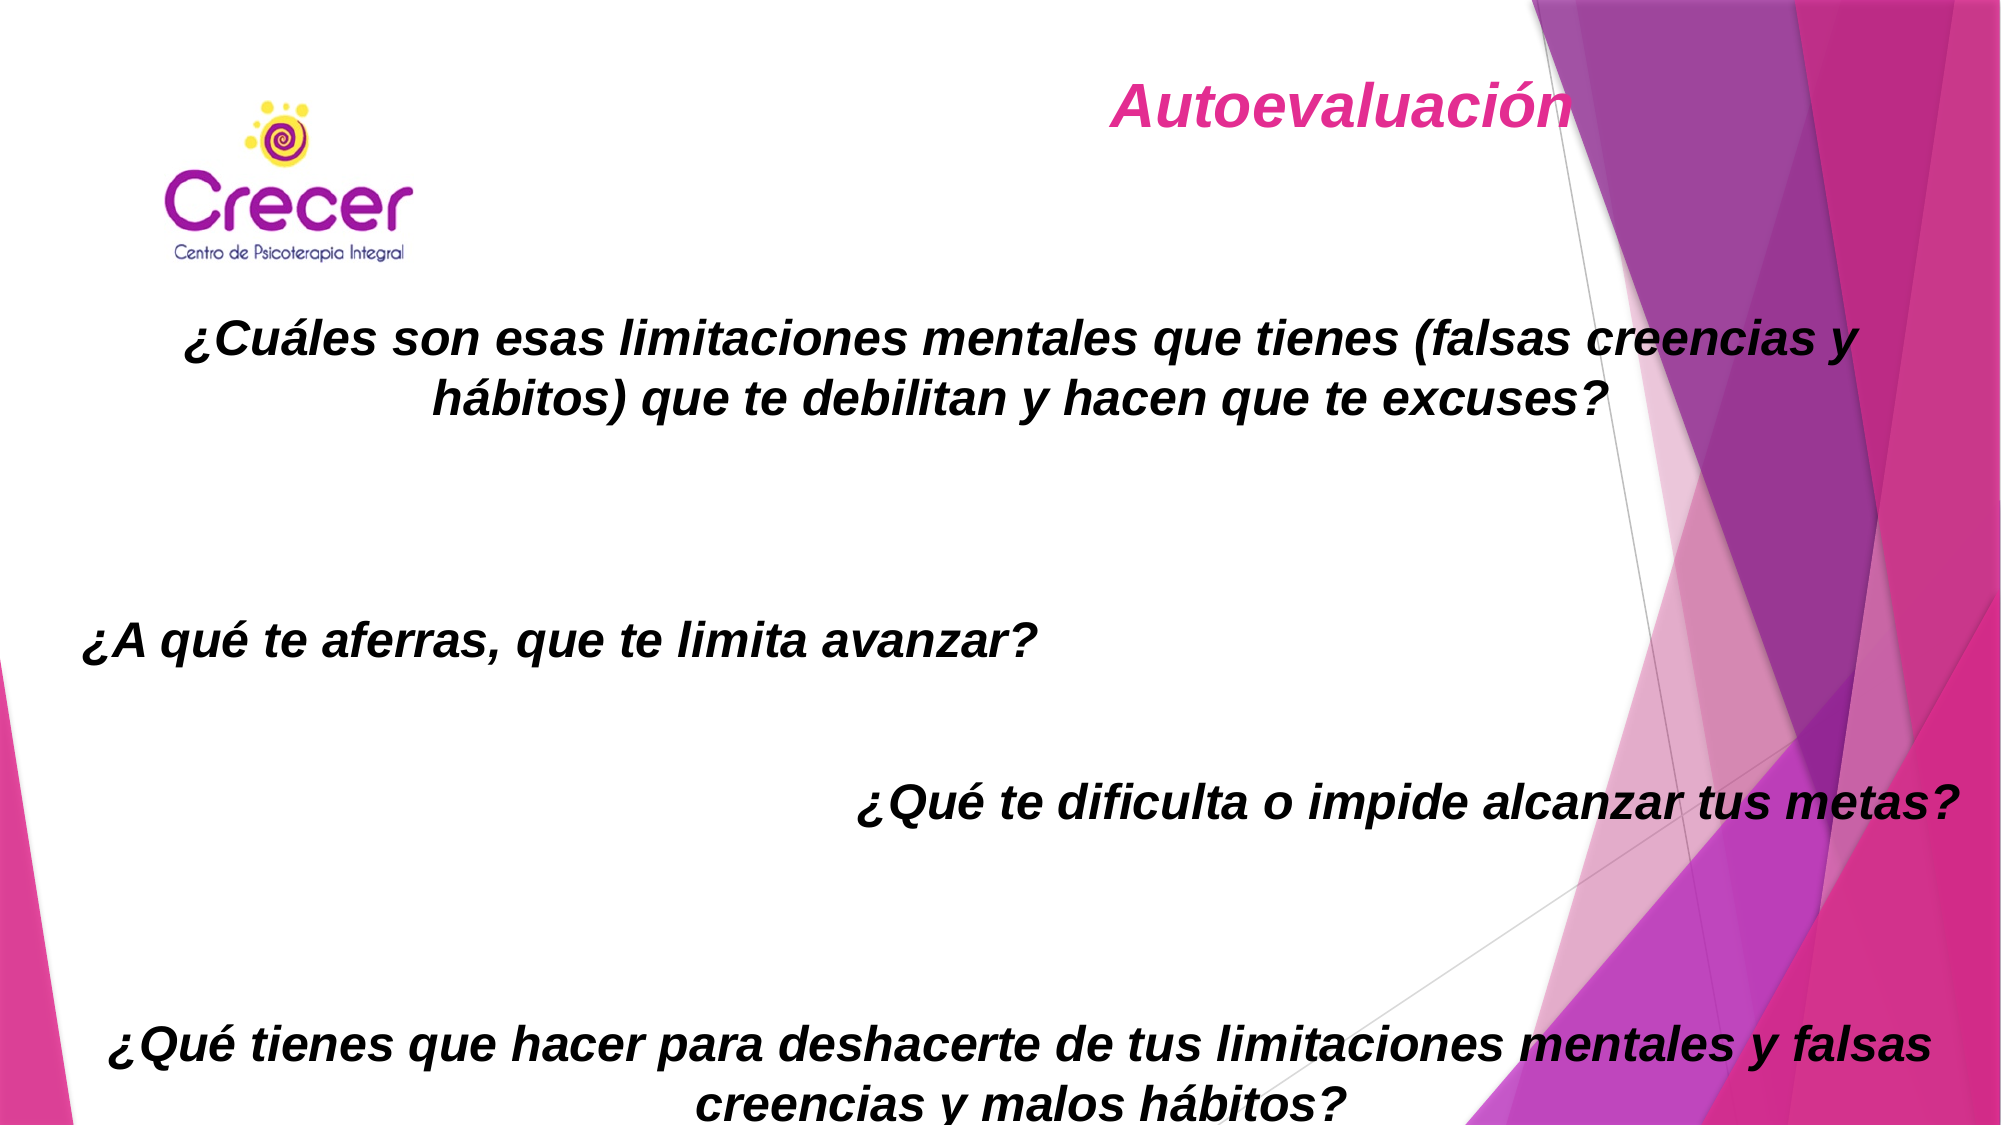

# Autoevaluación
¿Cuáles son esas limitaciones mentales que tienes (falsas creencias y hábitos) que te debilitan y hacen que te excuses?

¿A qué te aferras, que te limita avanzar?

¿Qué te dificulta o impide alcanzar tus metas?

¿Qué tienes que hacer para deshacerte de tus limitaciones mentales y falsas creencias y malos hábitos?